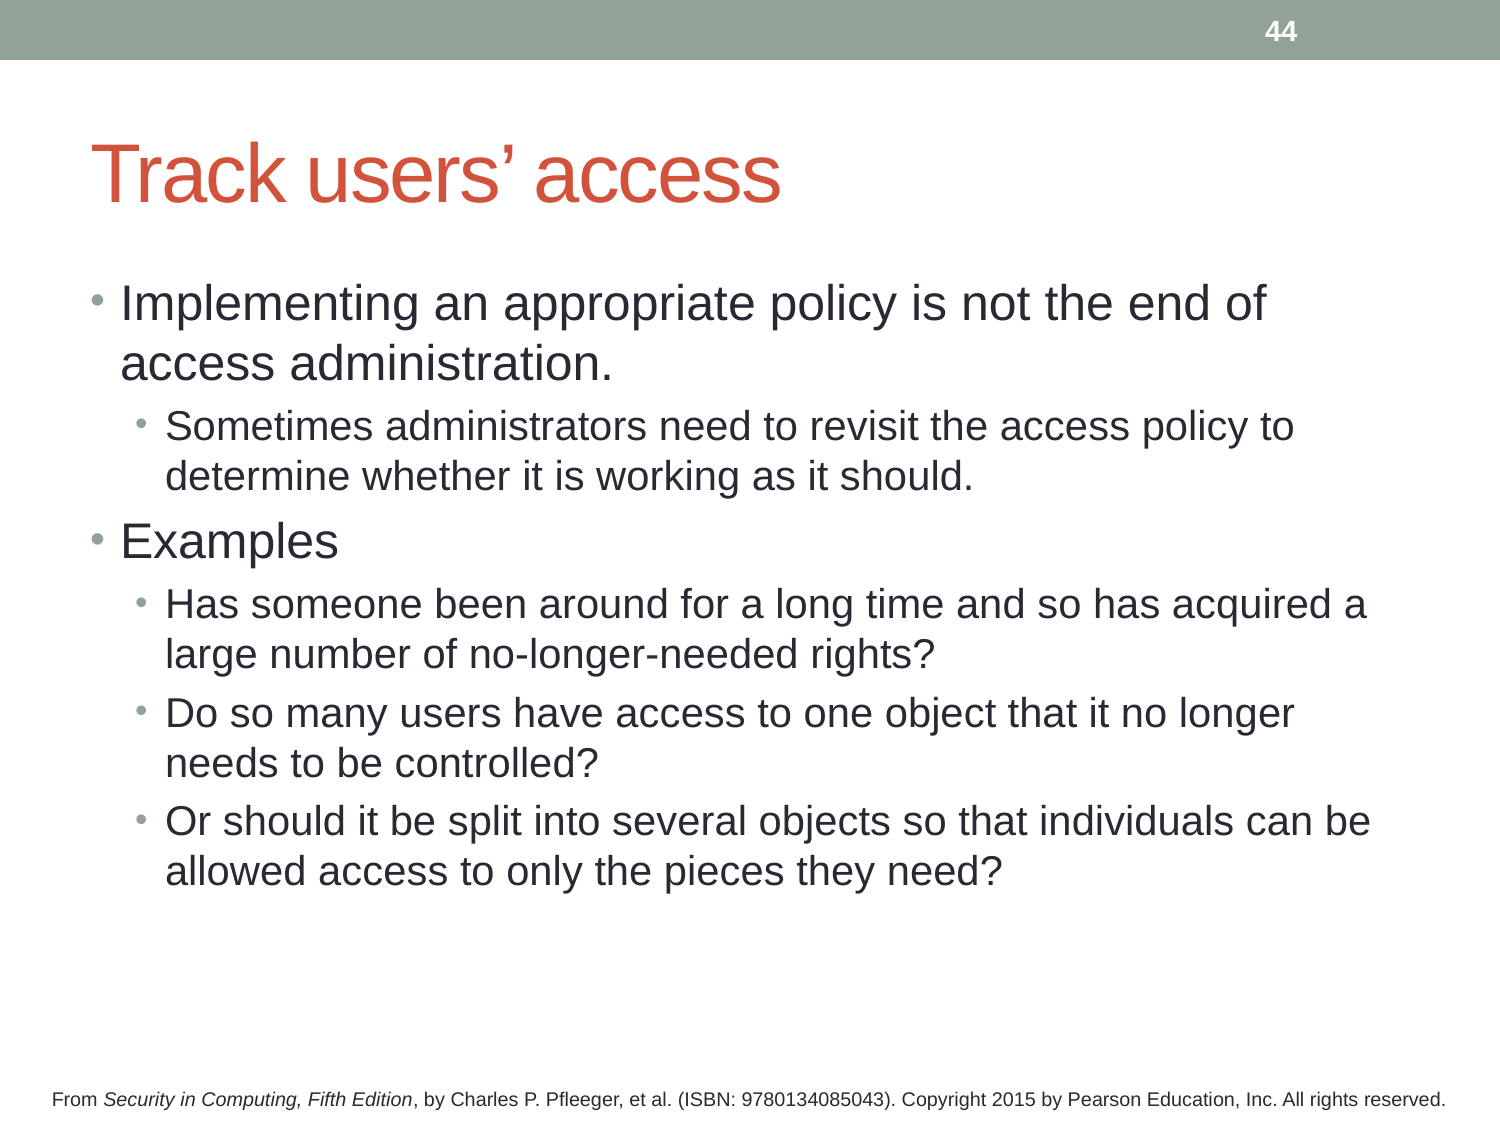

44
# Track users’ access
Implementing an appropriate policy is not the end of access administration.
Sometimes administrators need to revisit the access policy to determine whether it is working as it should.
Examples
Has someone been around for a long time and so has acquired a large number of no-longer-needed rights?
Do so many users have access to one object that it no longer needs to be controlled?
Or should it be split into several objects so that individuals can be allowed access to only the pieces they need?
From Security in Computing, Fifth Edition, by Charles P. Pfleeger, et al. (ISBN: 9780134085043). Copyright 2015 by Pearson Education, Inc. All rights reserved.